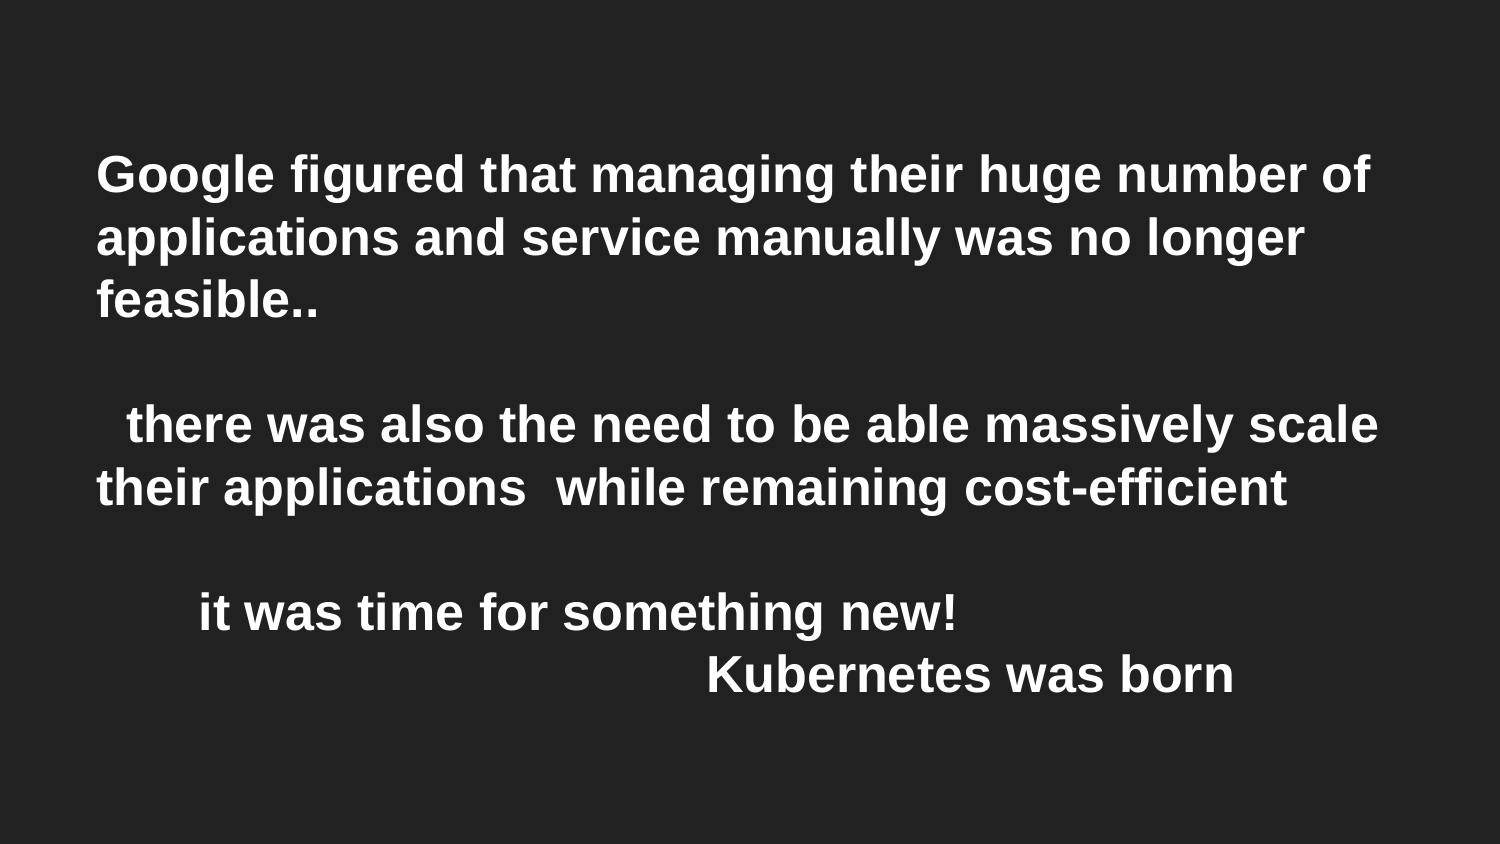

# Google figured that managing their huge number of  applications and service manually was no longer feasible..

  there was also the need to be able massively scale their applications  while remaining cost-efficient

       it was time for something new!
                                          Kubernetes was born